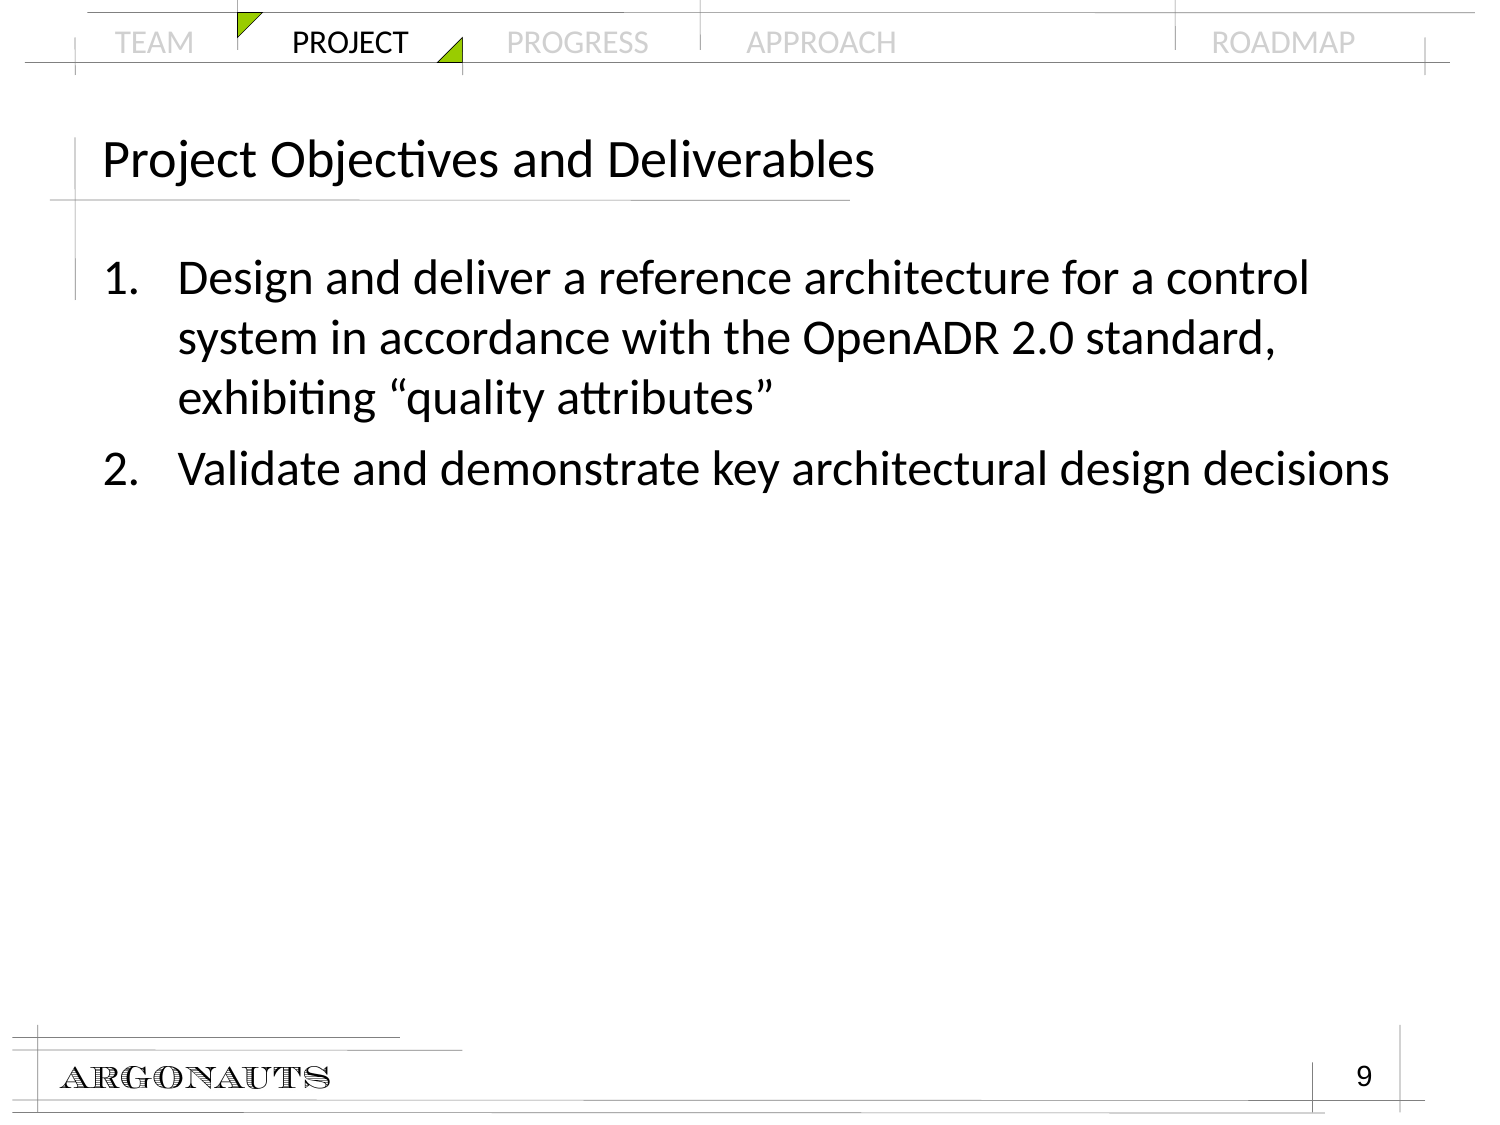

# Project Objectives and Deliverables
Design and deliver a reference architecture for a control system in accordance with the OpenADR 2.0 standard, exhibiting “quality attributes”
Validate and demonstrate key architectural design decisions
9